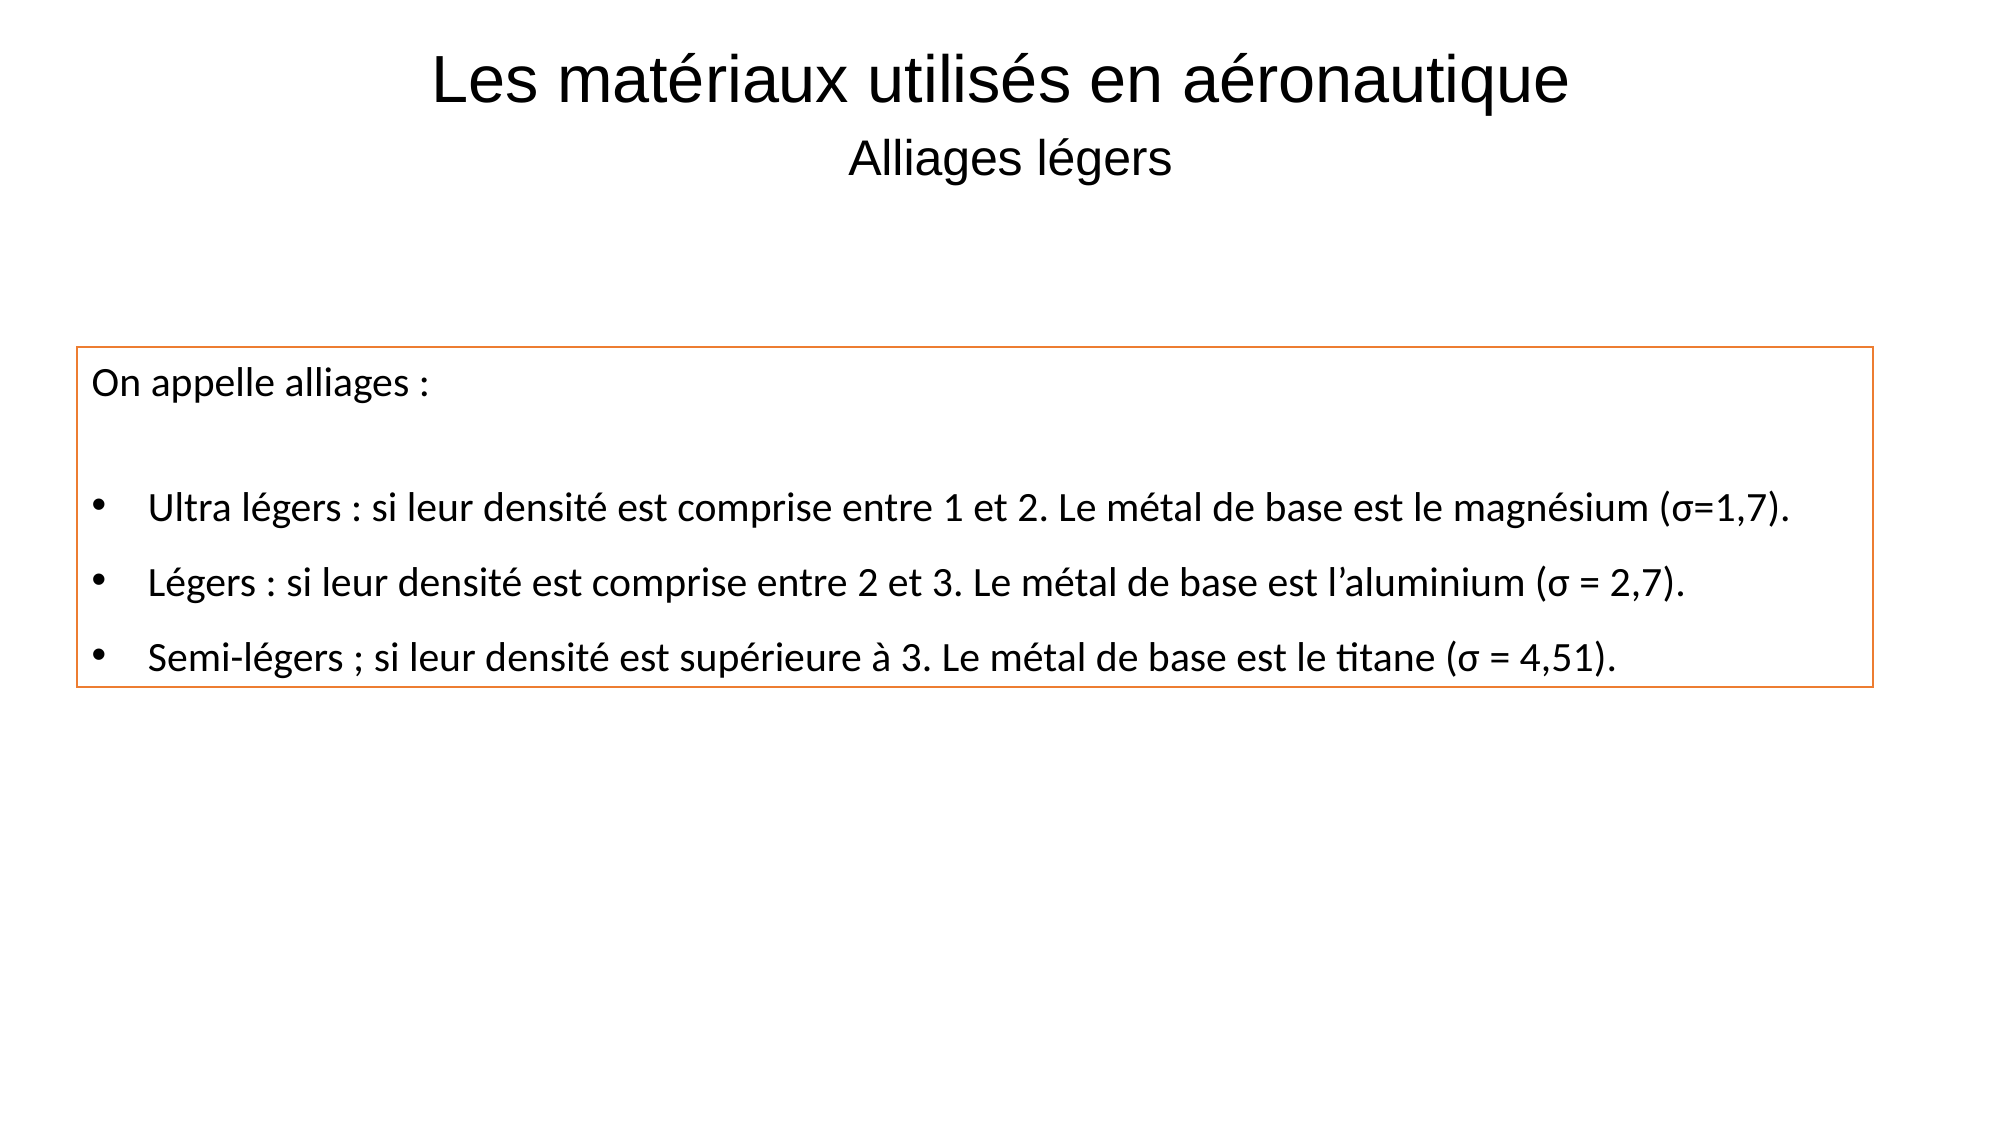

Les matériaux utilisés en aéronautique
# Alliages légers
On appelle alliages :

Ultra légers : si leur densité est comprise entre 1 et 2. Le métal de base est le magnésium (σ=1,7).
Légers : si leur densité est comprise entre 2 et 3. Le métal de base est l’aluminium (σ = 2,7).
Semi-légers ; si leur densité est supérieure à 3. Le métal de base est le titane (σ = 4,51).